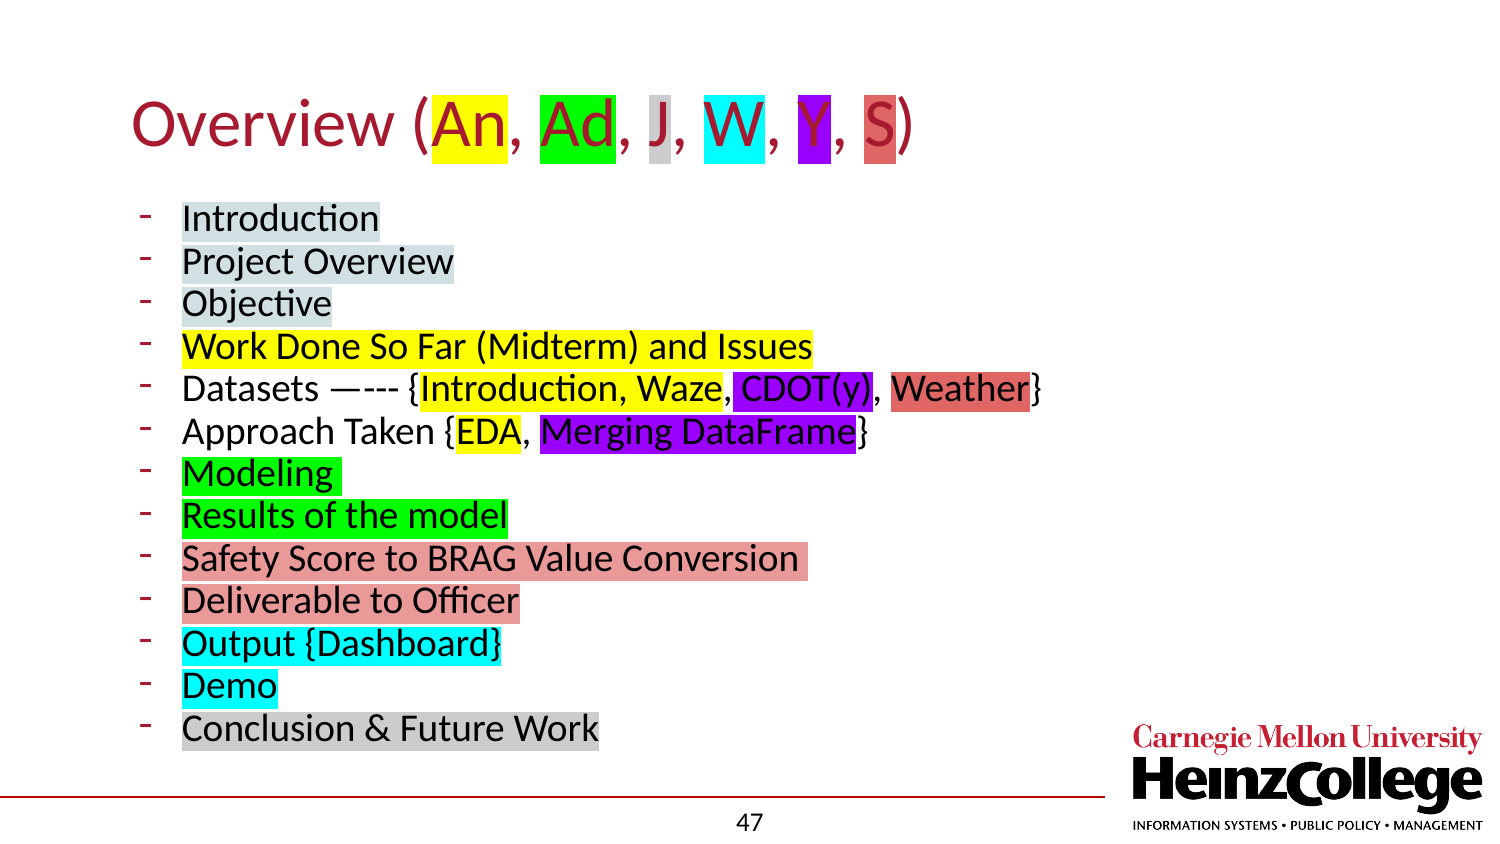

# Overview (An, Ad, J, W, Y, S)
Introduction
Project Overview
Objective
Work Done So Far (Midterm) and Issues
Datasets —--- {Introduction, Waze, CDOT(y), Weather}
Approach Taken {EDA, Merging DataFrame}
Modeling
Results of the model
Safety Score to BRAG Value Conversion
Deliverable to Officer
Output {Dashboard}
Demo
Conclusion & Future Work
47